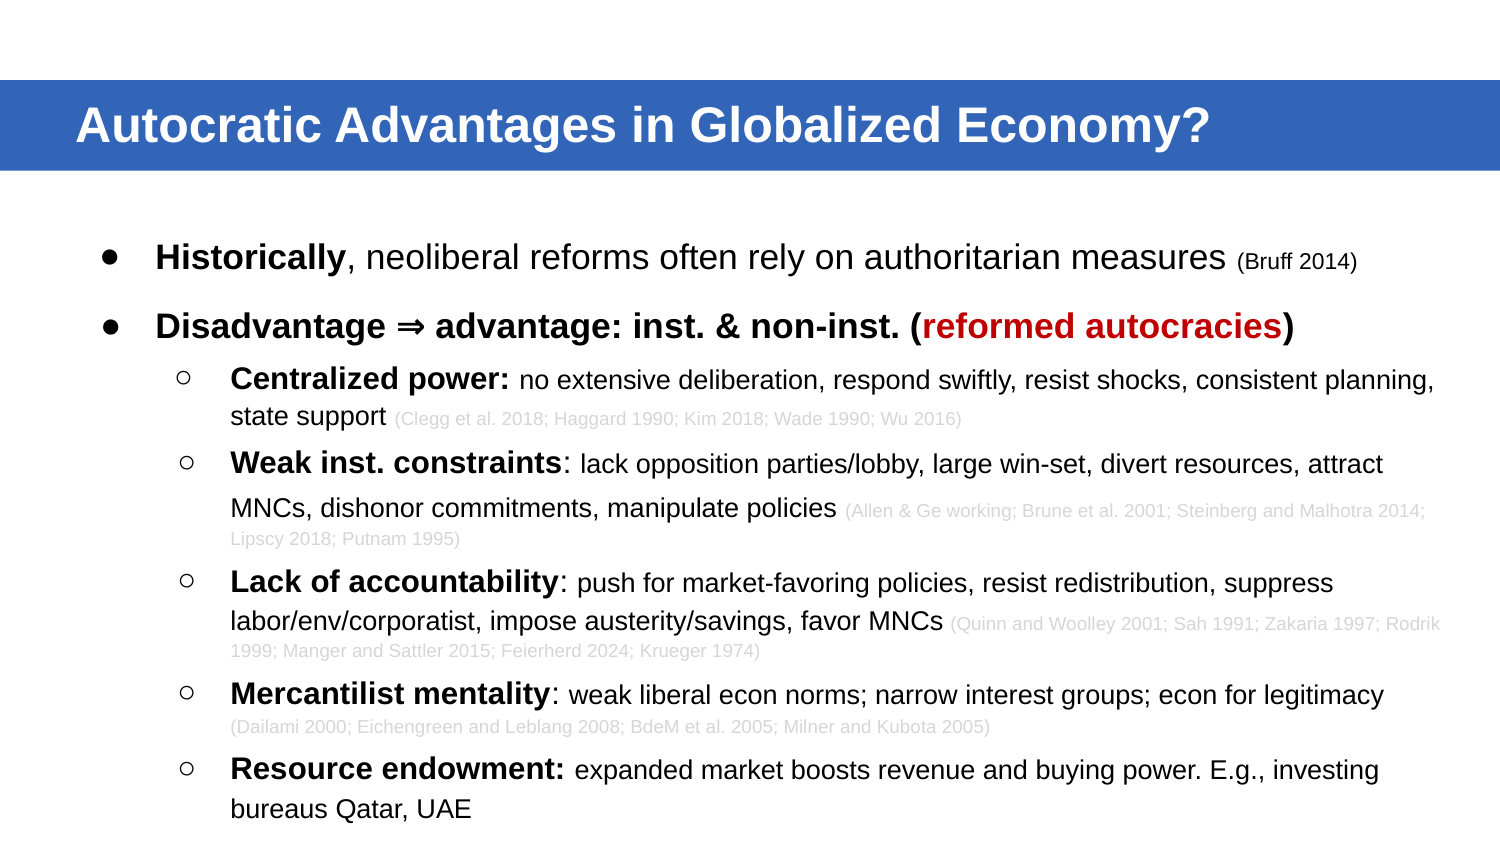

Autocratic Advantages in Globalized Economy?
Historically, neoliberal reforms often rely on authoritarian measures (Bruff 2014)
Disadvantage ⇒ advantage: inst. & non-inst. (reformed autocracies)
Centralized power: no extensive deliberation, respond swiftly, resist shocks, consistent planning, state support (Clegg et al. 2018; Haggard 1990; Kim 2018; Wade 1990; Wu 2016)
Weak inst. constraints: lack opposition parties/lobby, large win-set, divert resources, attract MNCs, dishonor commitments, manipulate policies (Allen & Ge working; Brune et al. 2001; Steinberg and Malhotra 2014; Lipscy 2018; Putnam 1995)
Lack of accountability: push for market-favoring policies, resist redistribution, suppress labor/env/corporatist, impose austerity/savings, favor MNCs (Quinn and Woolley 2001; Sah 1991; Zakaria 1997; Rodrik 1999; Manger and Sattler 2015; Feierherd 2024; Krueger 1974)
Mercantilist mentality: weak liberal econ norms; narrow interest groups; econ for legitimacy (Dailami 2000; Eichengreen and Leblang 2008; BdeM et al. 2005; Milner and Kubota 2005)
Resource endowment: expanded market boosts revenue and buying power. E.g., investing bureaus Qatar, UAE